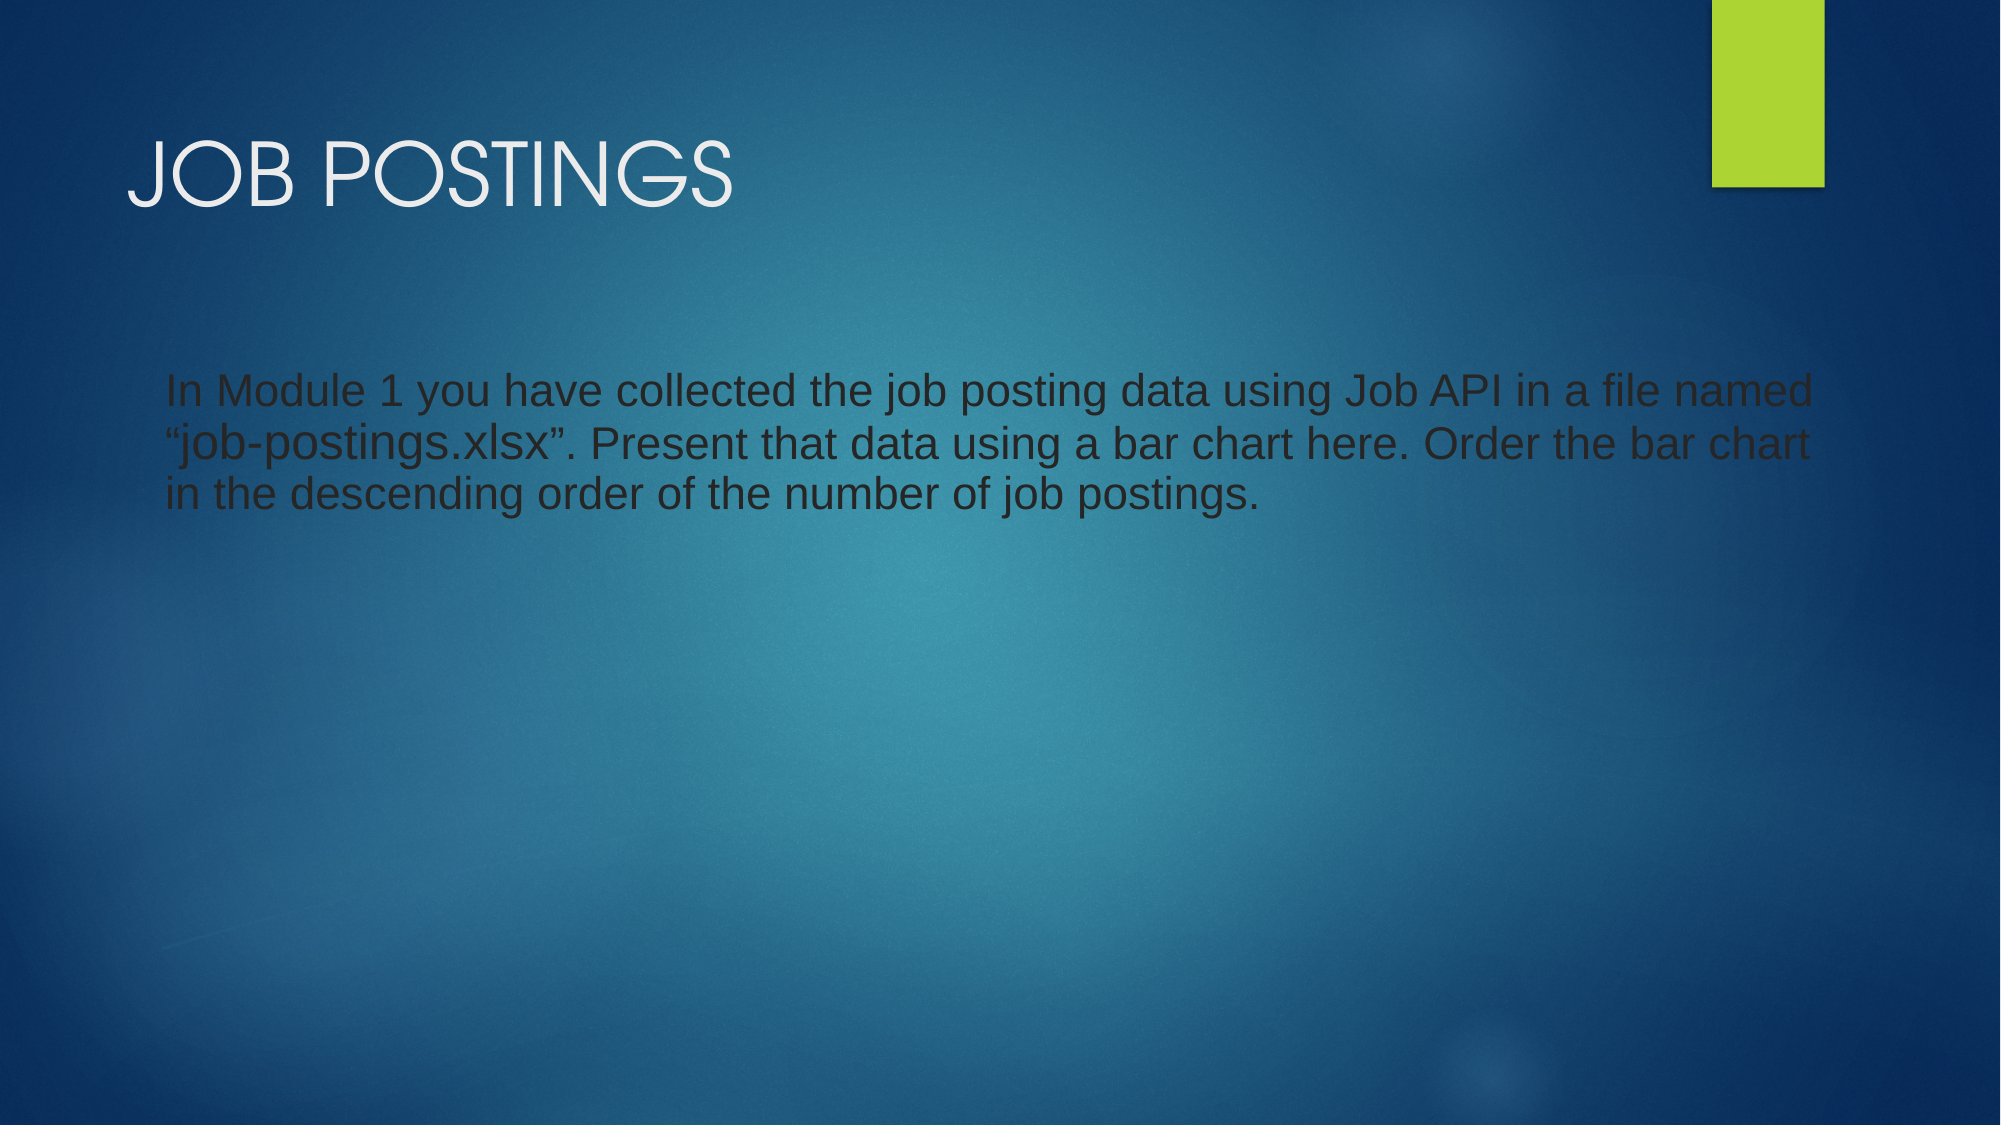

# JOB POSTINGS
In Module 1 you have collected the job posting data using Job API in a file named “job-postings.xlsx”. Present that data using a bar chart here. Order the bar chart in the descending order of the number of job postings.